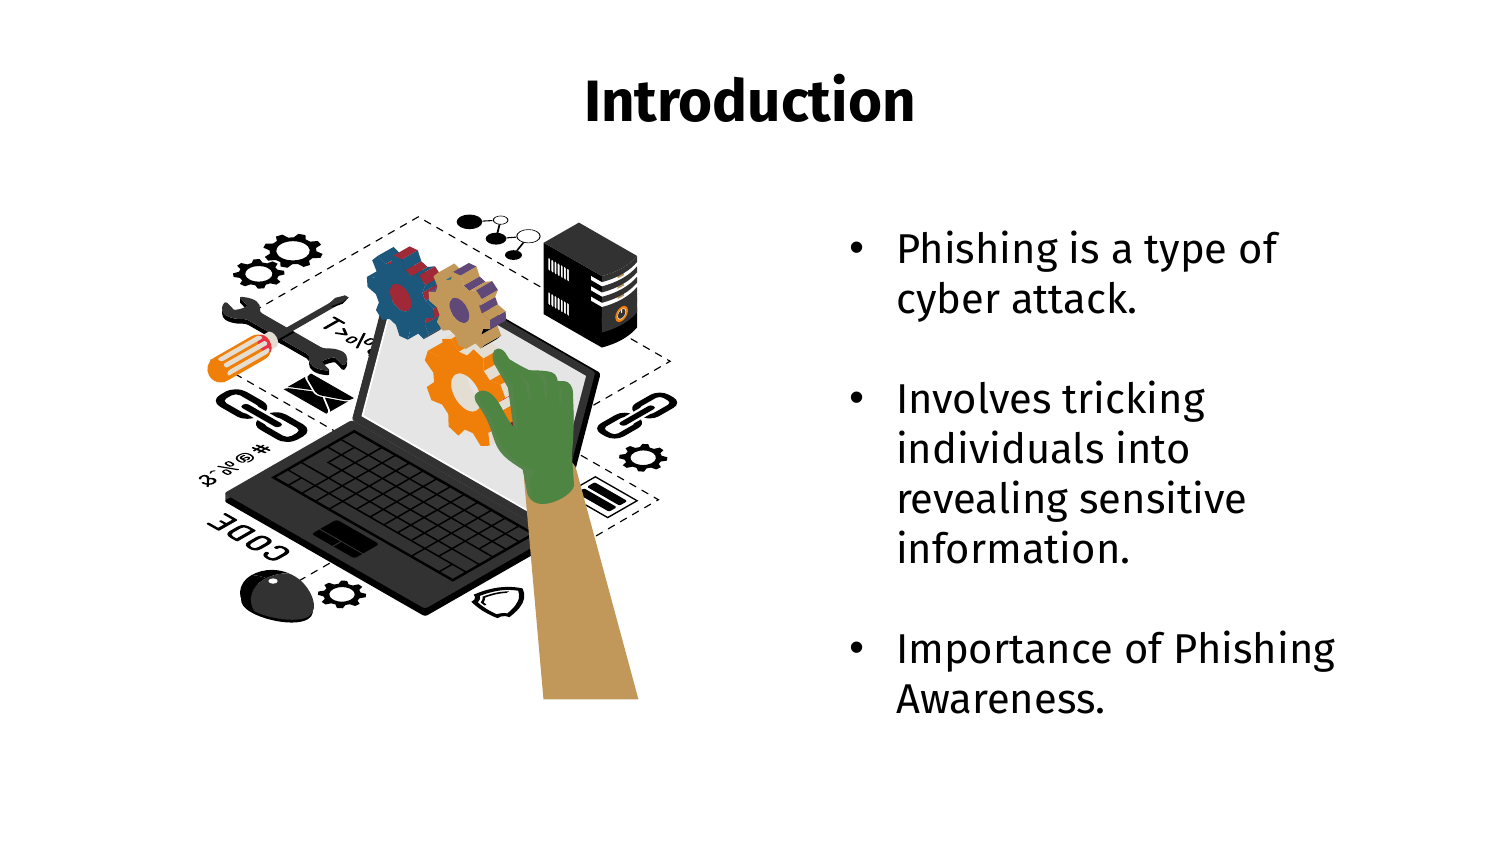

# Introduction

Phishing is a type of cyber attack.

Involves tricking individuals into revealing sensitive information.

Importance of Phishing Awareness.